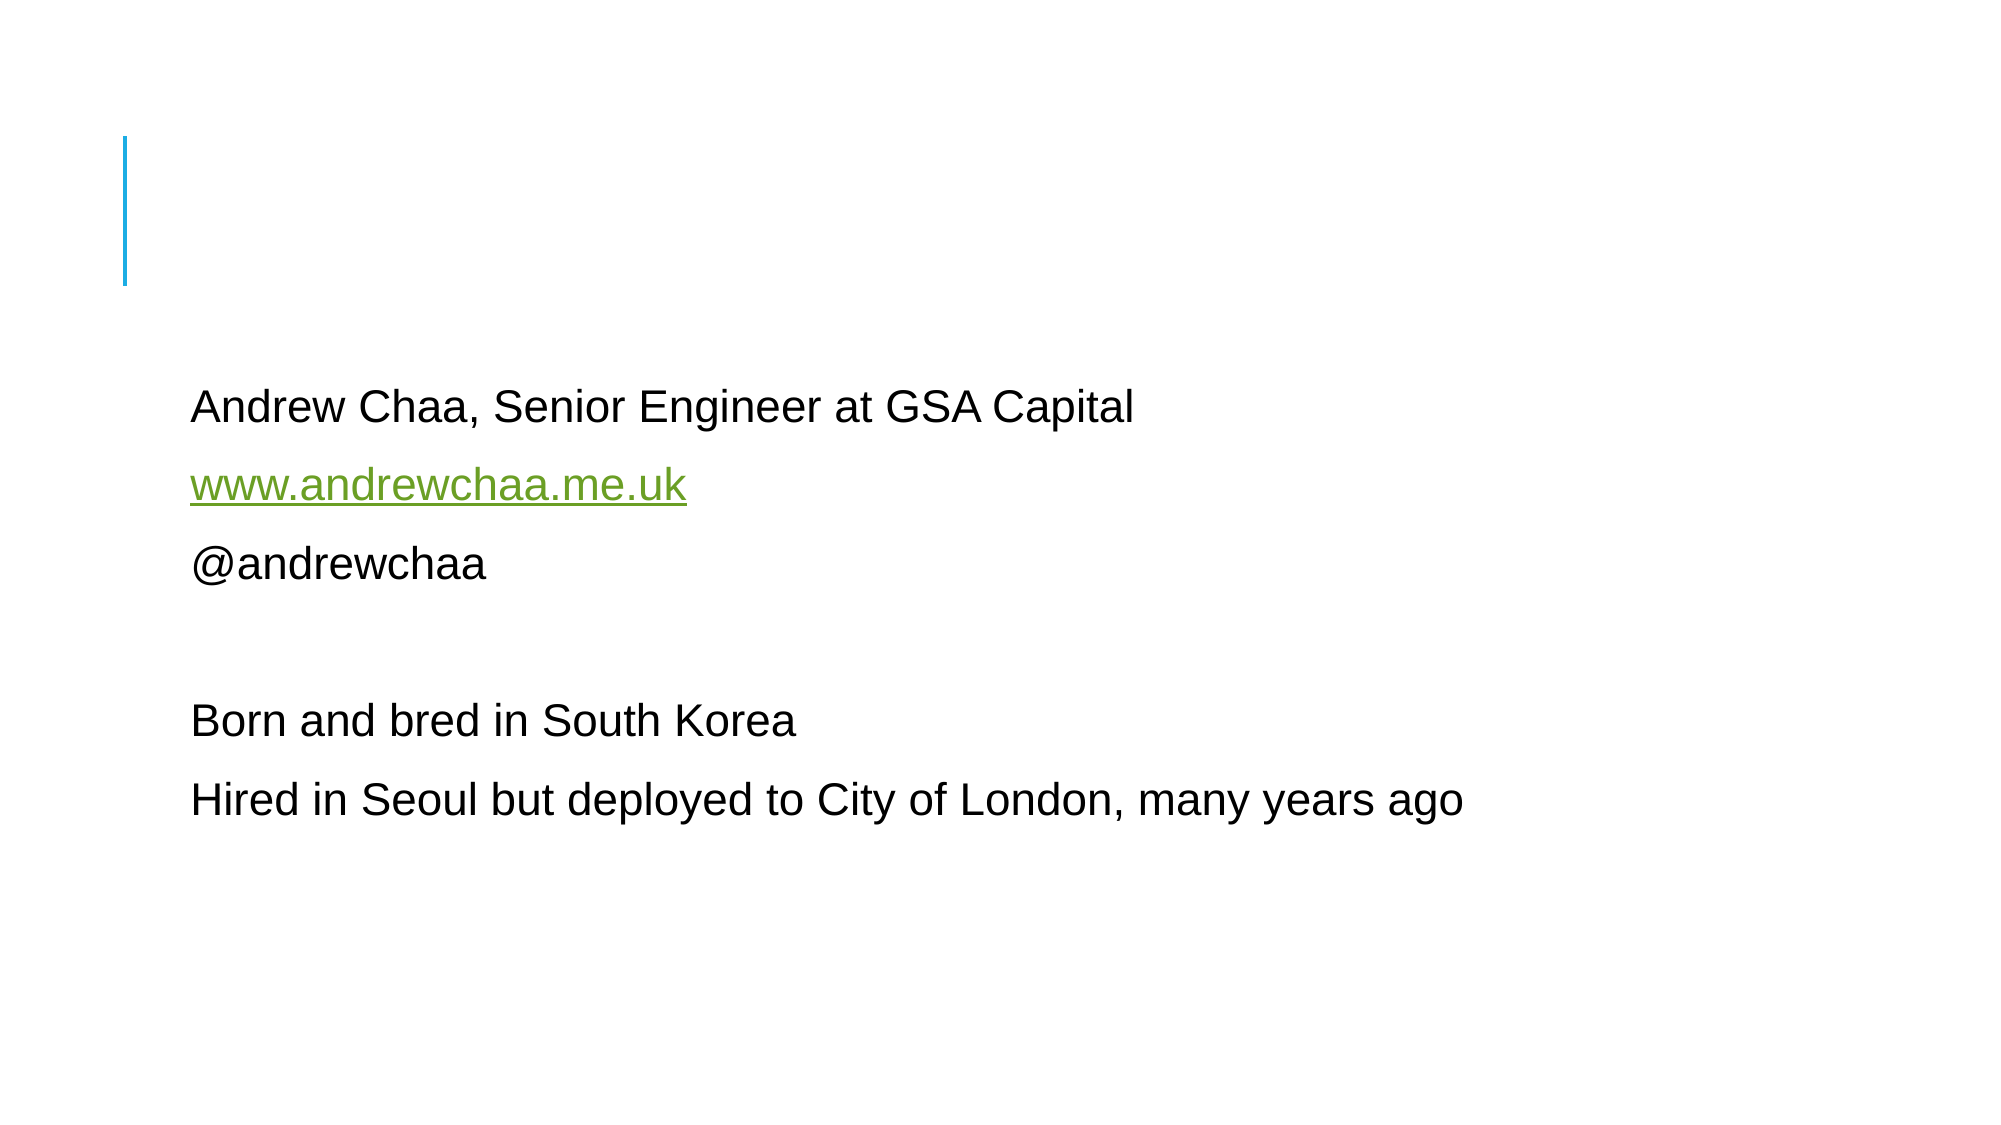

#
Andrew Chaa, Senior Engineer at GSA Capital
www.andrewchaa.me.uk
@andrewchaa

Born and bred in South Korea
Hired in Seoul but deployed to City of London, many years ago